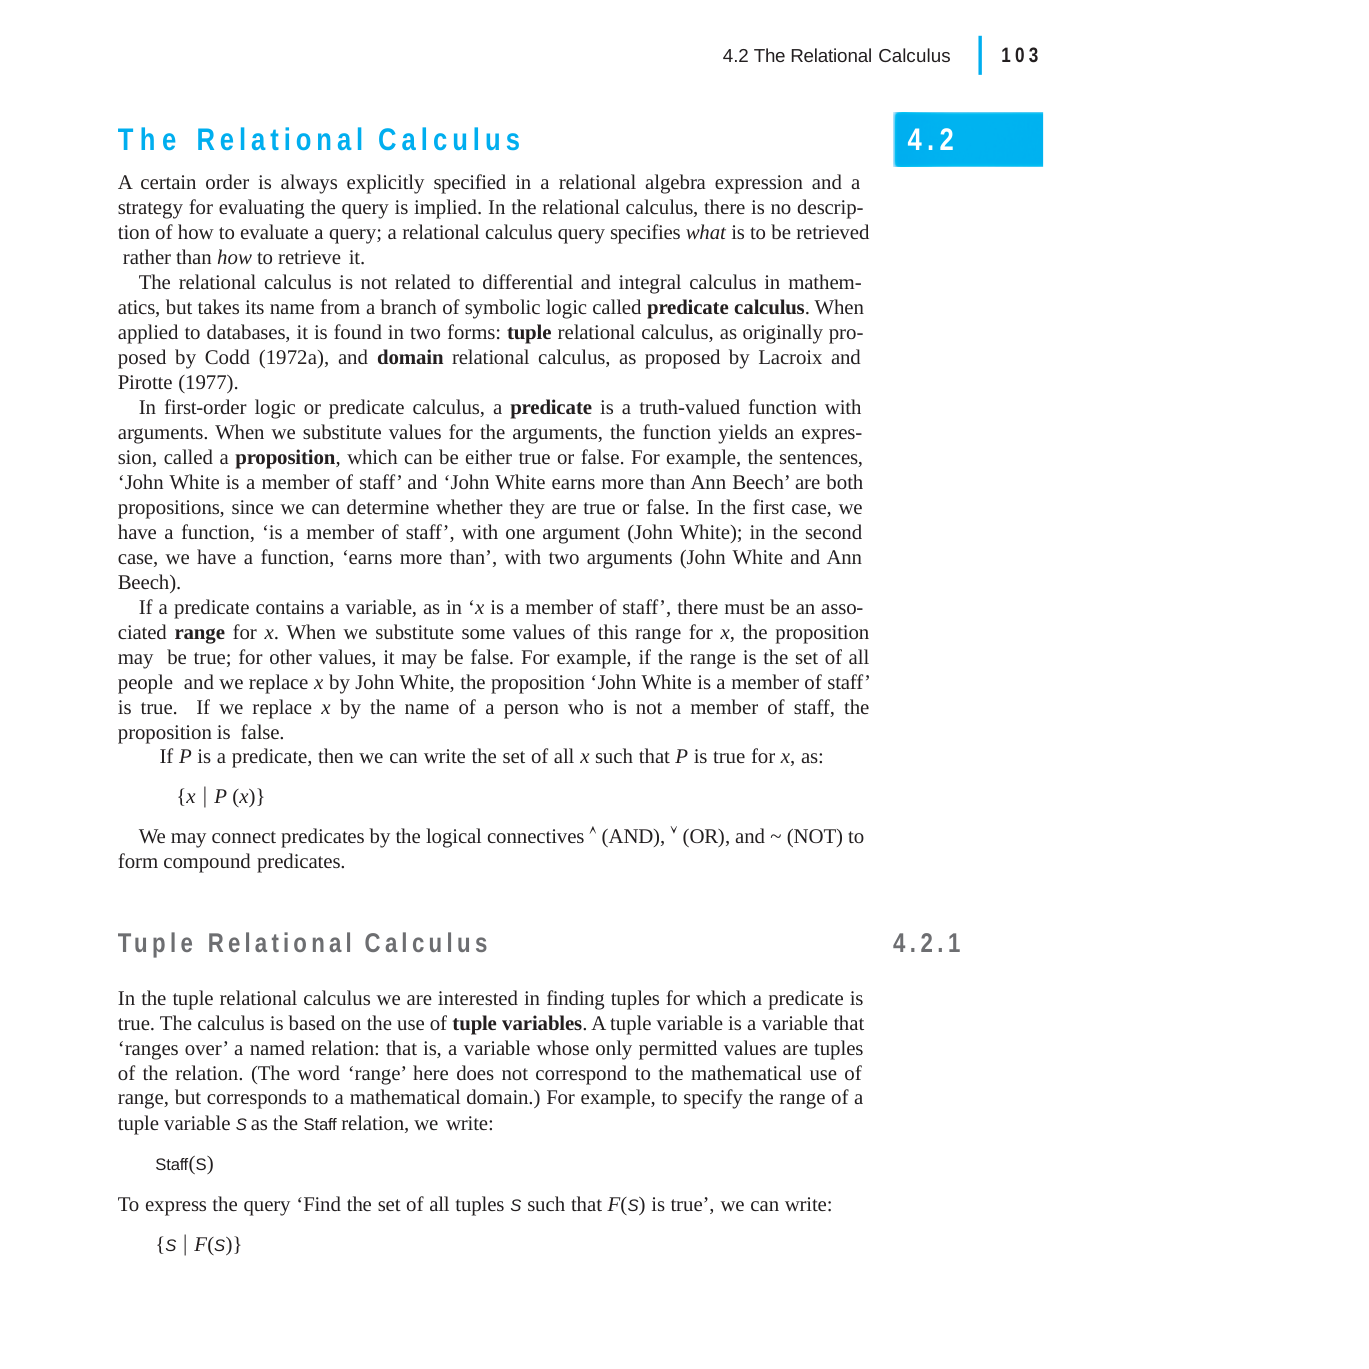

|
103
4.2 The Relational Calculus
The Relational Calculus
A certain order is always explicitly specified in a relational algebra expression and a  strategy for evaluating the query is implied. In the relational calculus, there is no descrip-  tion of how to evaluate a query; a relational calculus query specifies what is to be retrieved  rather than how to retrieve it.
The relational calculus is not related to differential and integral calculus in mathem-  atics, but takes its name from a branch of symbolic logic called predicate calculus. When  applied to databases, it is found in two forms: tuple relational calculus, as originally pro-  posed by Codd (1972a), and domain relational calculus, as proposed by Lacroix and  Pirotte (1977).
In first-order logic or predicate calculus, a predicate is a truth-valued function with  arguments. When we substitute values for the arguments, the function yields an expres-  sion, called a proposition, which can be either true or false. For example, the sentences,  ‘John White is a member of staff’ and ‘John White earns more than Ann Beech’ are both  propositions, since we can determine whether they are true or false. In the first case, we  have a function, ‘is a member of staff’, with one argument (John White); in the second  case, we have a function, ‘earns more than’, with two arguments (John White and Ann  Beech).
If a predicate contains a variable, as in ‘x is a member of staff’, there must be an asso-  ciated range for x. When we substitute some values of this range for x, the proposition may  be true; for other values, it may be false. For example, if the range is the set of all people  and we replace x by John White, the proposition ‘John White is a member of staff’ is true.  If we replace x by the name of a person who is not a member of staff, the proposition is  false.
If P is a predicate, then we can write the set of all x such that P is true for x, as:
{x | P (x)}
We may connect predicates by the logical connectives ∧ (AND), ∨ (OR), and ~ (NOT) to  form compound predicates.

4.2
Tuple Relational Calculus
4.2.1
In the tuple relational calculus we are interested in finding tuples for which a predicate is  true. The calculus is based on the use of tuple variables. A tuple variable is a variable that  ‘ranges over’ a named relation: that is, a variable whose only permitted values are tuples  of the relation. (The word ‘range’ here does not correspond to the mathematical use of  range, but corresponds to a mathematical domain.) For example, to specify the range of a  tuple variable S as the Staff relation, we write:
Staff(S)
To express the query ‘Find the set of all tuples S such that F(S) is true’, we can write:
{S | F(S)}